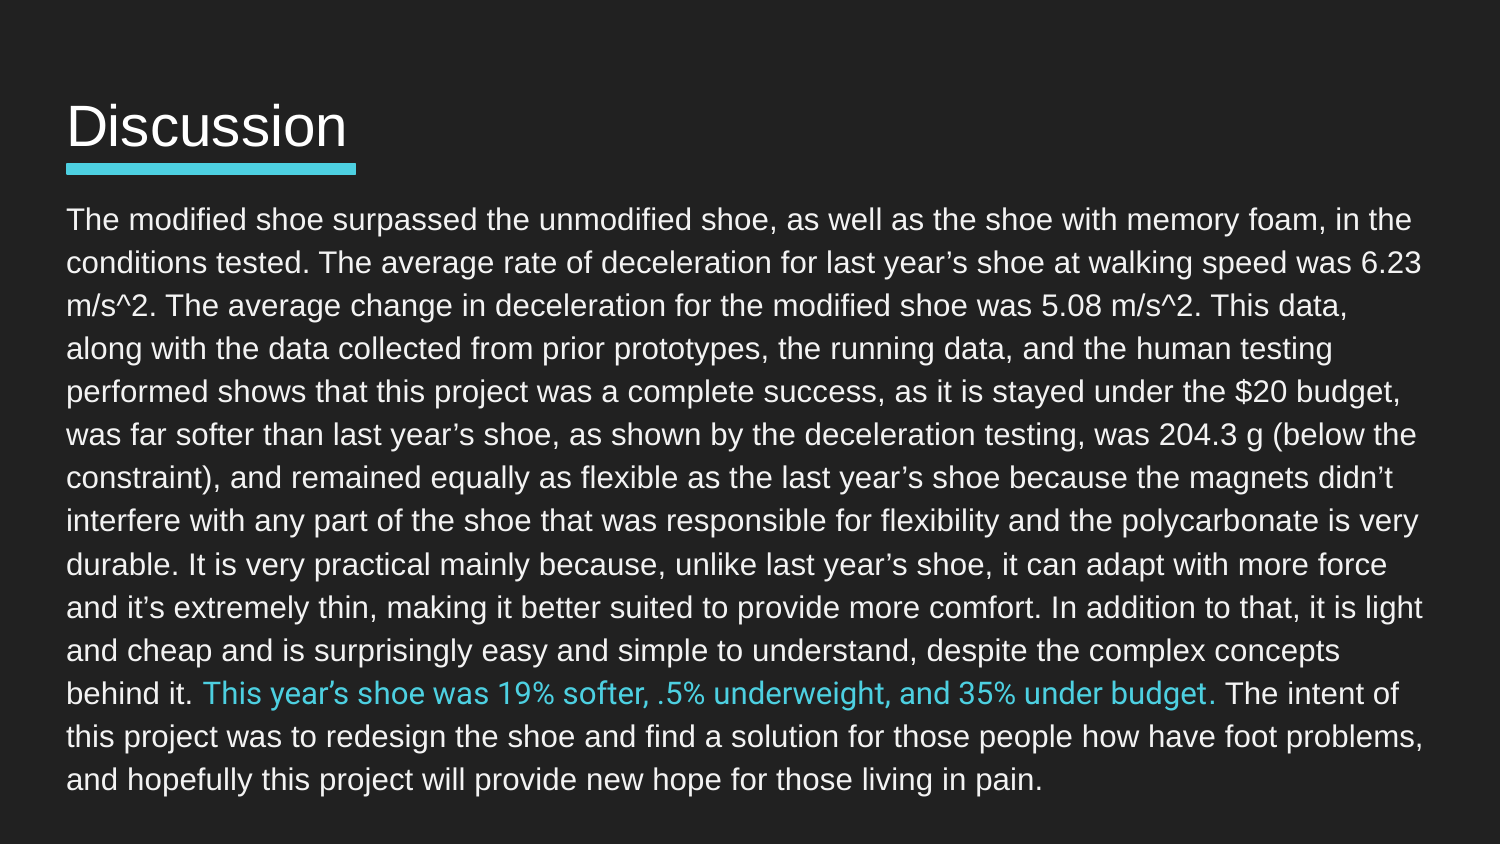

# Discussion

The modified shoe surpassed the unmodified shoe, as well as the shoe with memory foam, in the conditions tested. The average rate of deceleration for last year’s shoe at walking speed was 6.23 m/s^2. The average change in deceleration for the modified shoe was 5.08 m/s^2. This data, along with the data collected from prior prototypes, the running data, and the human testing performed shows that this project was a complete success, as it is stayed under the $20 budget, was far softer than last year’s shoe, as shown by the deceleration testing, was 204.3 g (below the constraint), and remained equally as flexible as the last year’s shoe because the magnets didn’t interfere with any part of the shoe that was responsible for flexibility and the polycarbonate is very durable. It is very practical mainly because, unlike last year’s shoe, it can adapt with more force and it’s extremely thin, making it better suited to provide more comfort. In addition to that, it is light and cheap and is surprisingly easy and simple to understand, despite the complex concepts behind it. This year’s shoe was 19% softer, .5% underweight, and 35% under budget. The intent of this project was to redesign the shoe and find a solution for those people how have foot problems, and hopefully this project will provide new hope for those living in pain.